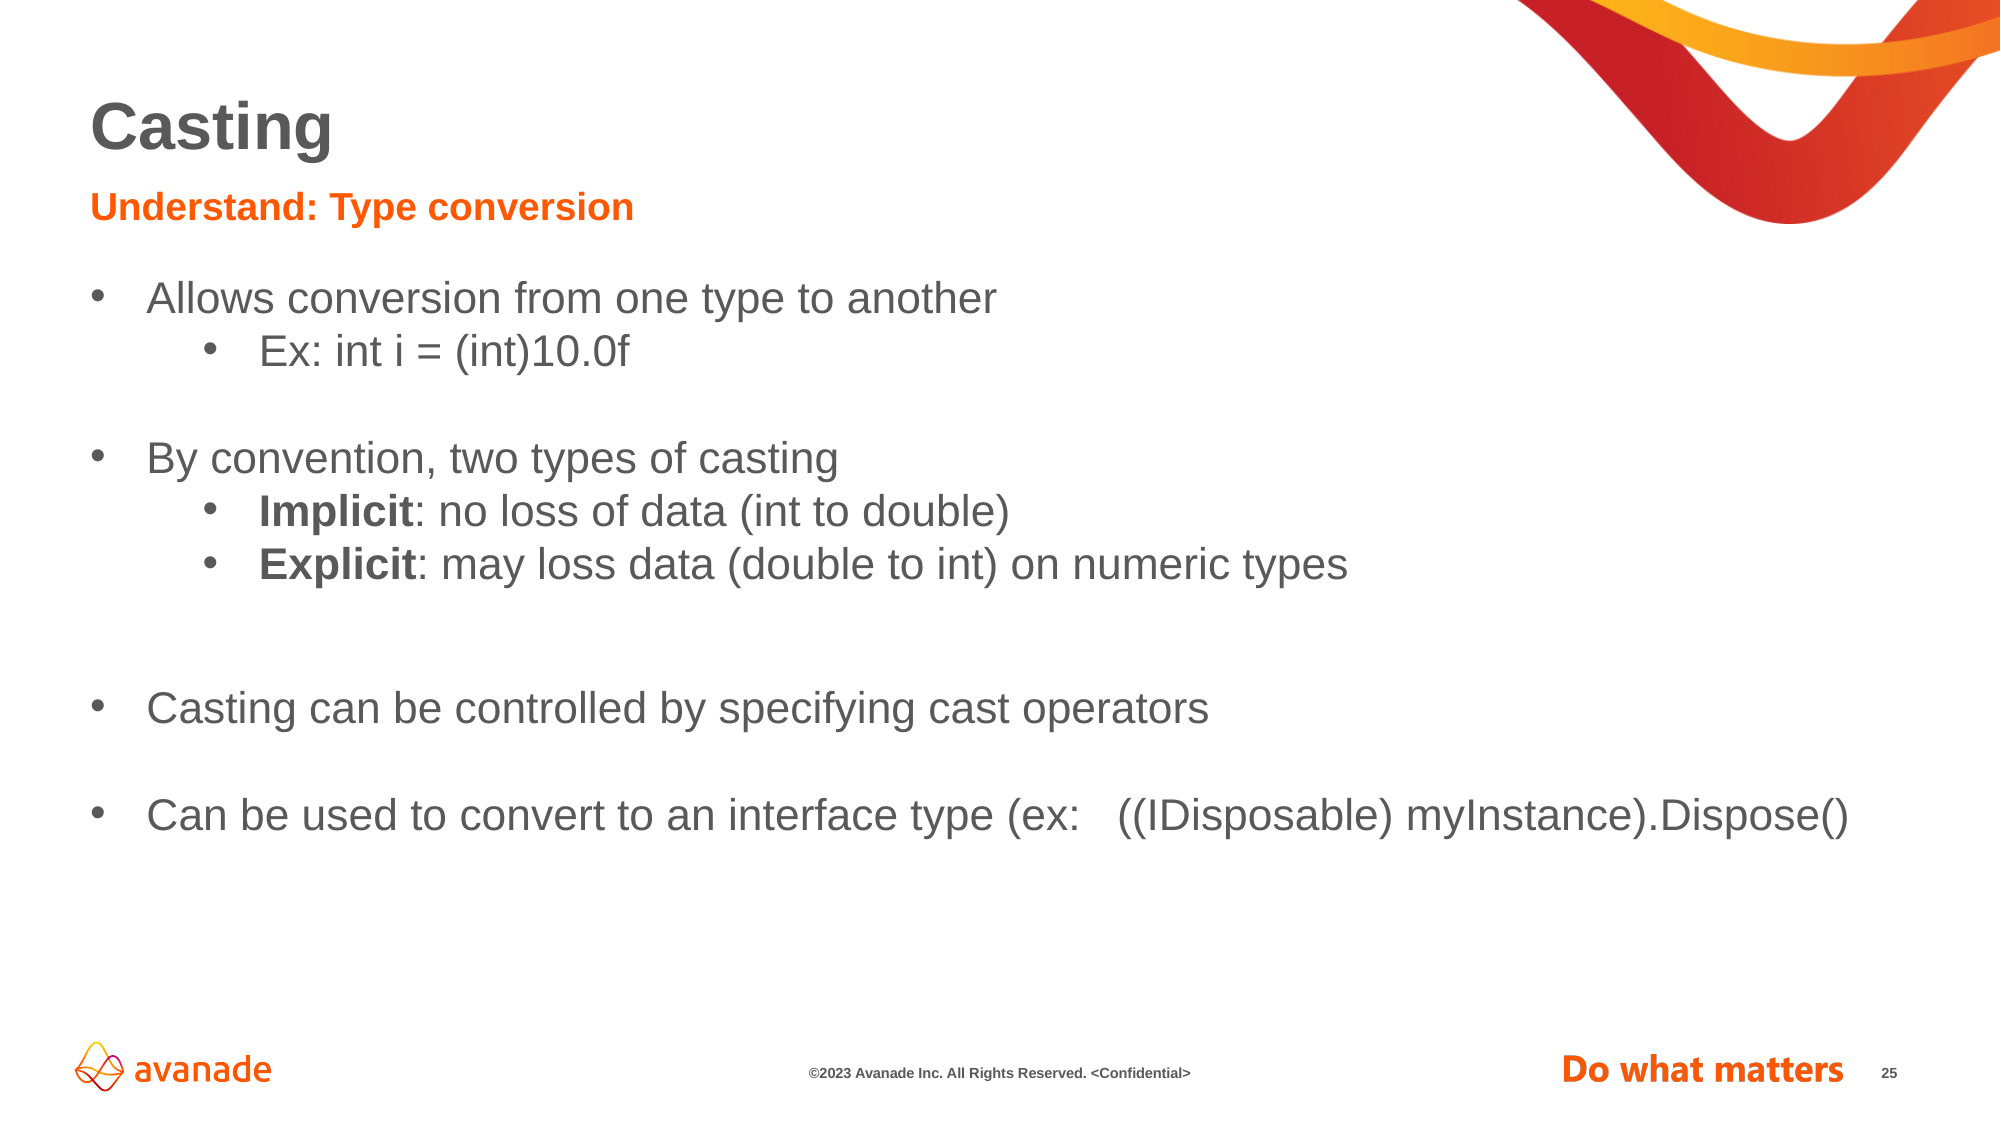

# Casting
Understand: Type conversion
Allows conversion from one type to another
Ex: int i = (int)10.0f

By convention, two types of casting
Implicit: no loss of data (int to double)
Explicit: may loss data (double to int) on numeric types

Casting can be controlled by specifying cast operators

Can be used to convert to an interface type (ex:   ((IDisposable) myInstance).Dispose()

25